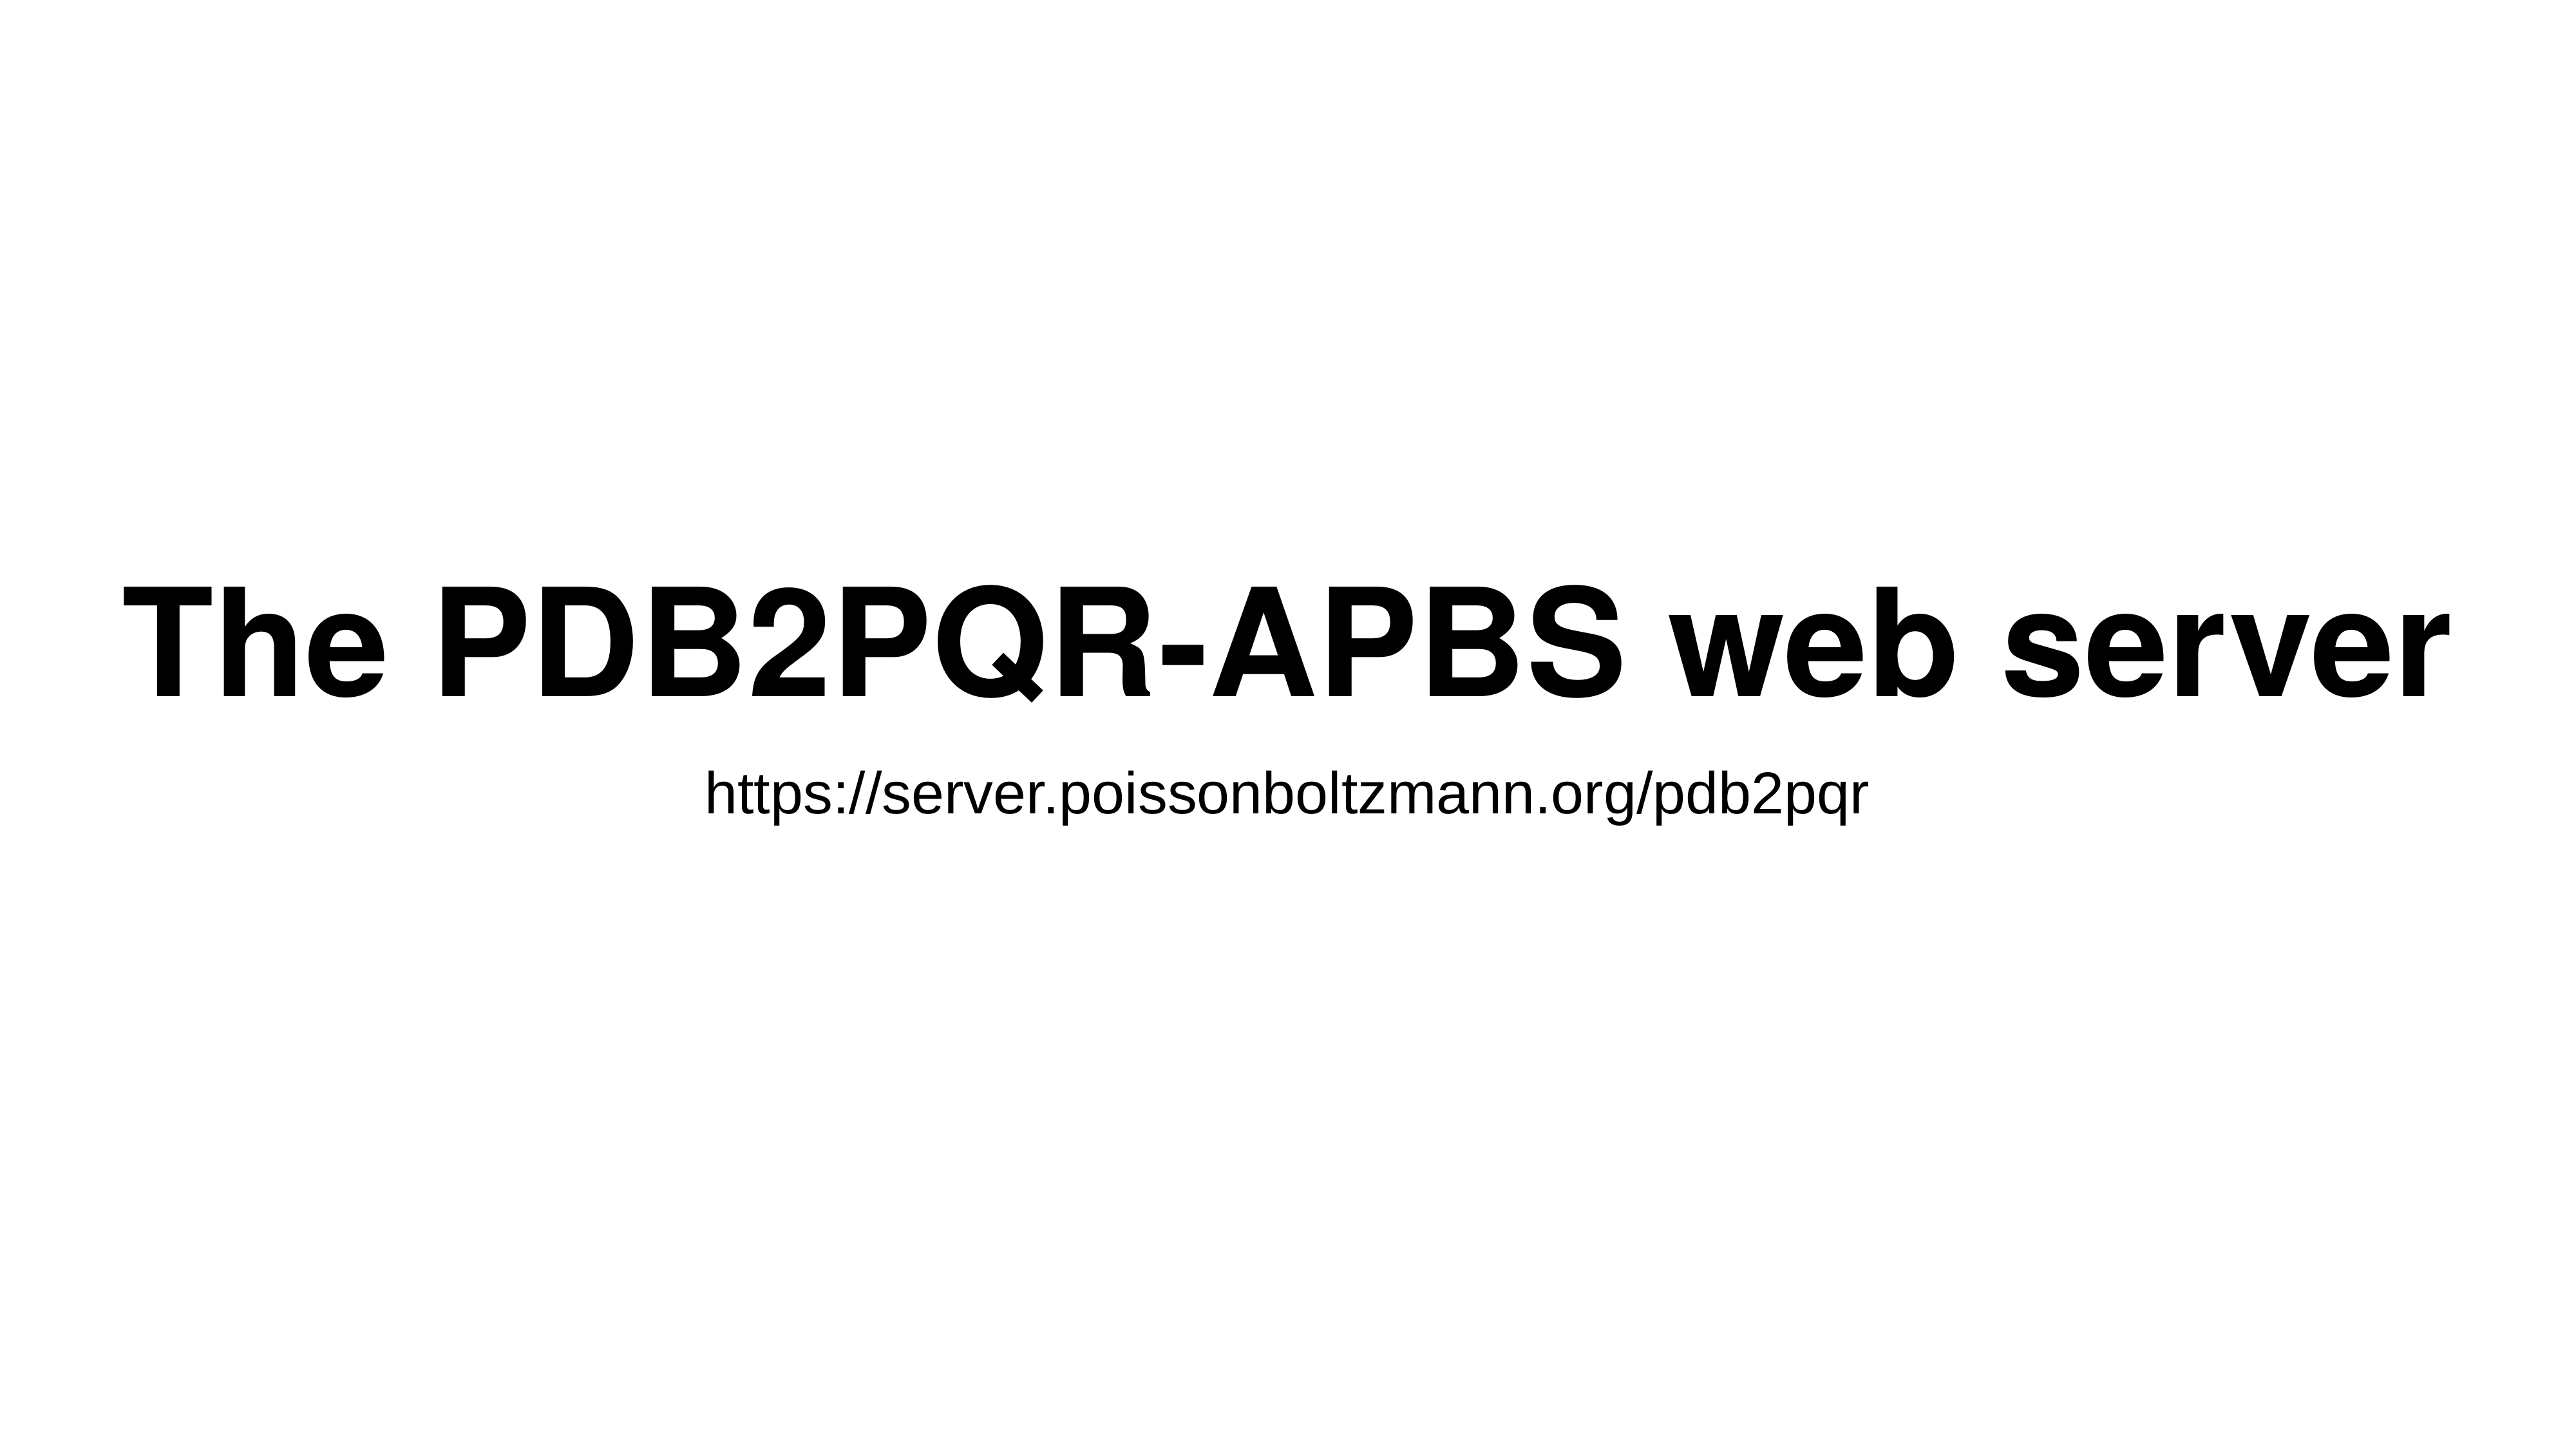

# The PDB2PQR-APBS web server
https://server.poissonboltzmann.org/pdb2pqr
11